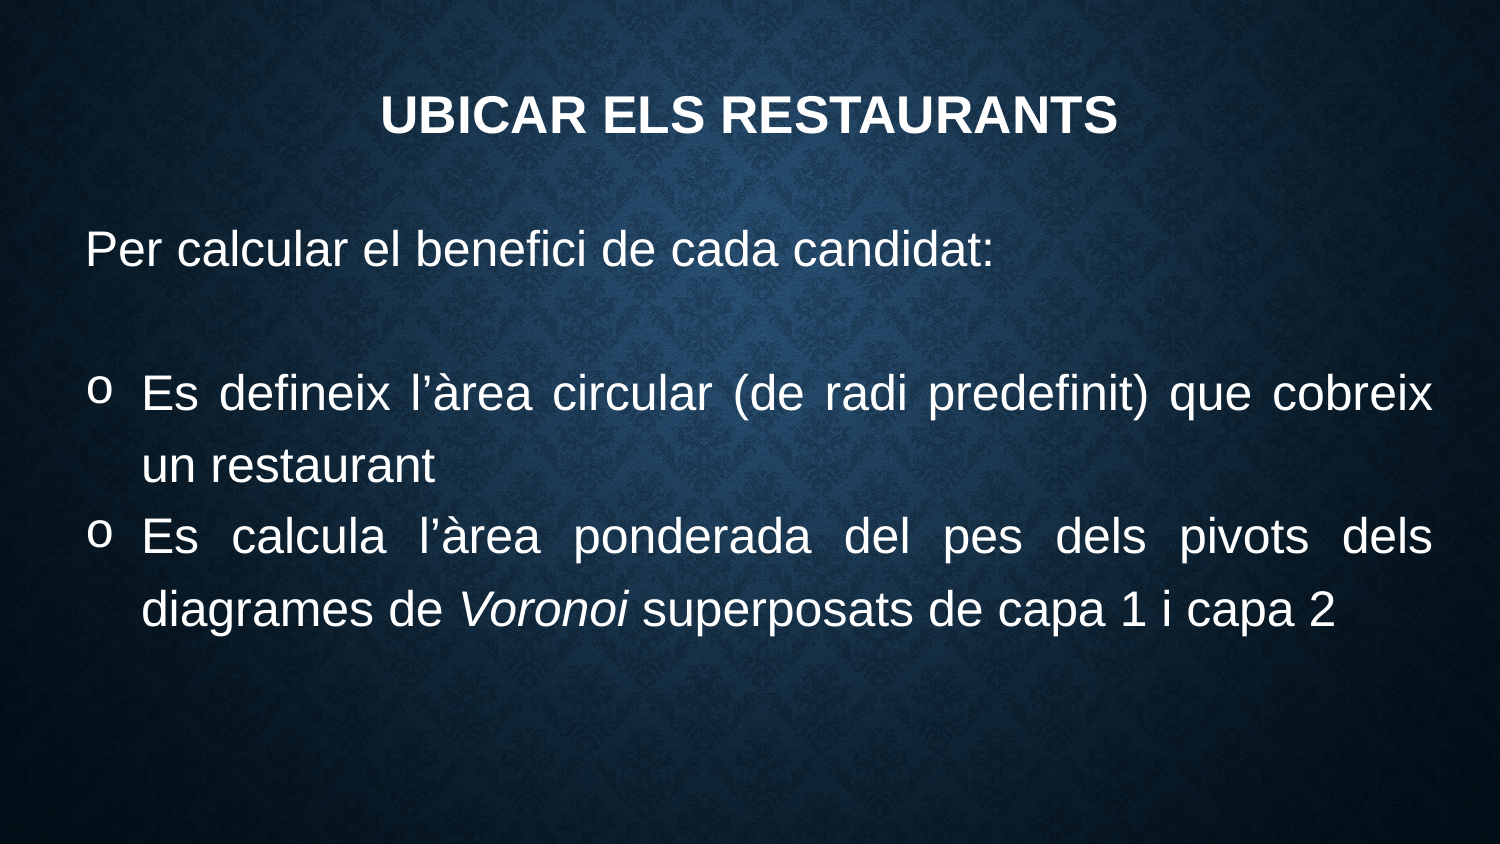

# Ubicar els restaurants
Per calcular el benefici de cada candidat:

Es defineix l’àrea circular (de radi predefinit) que cobreix un restaurant
Es calcula l’àrea ponderada del pes dels pivots dels diagrames de Voronoi superposats de capa 1 i capa 2